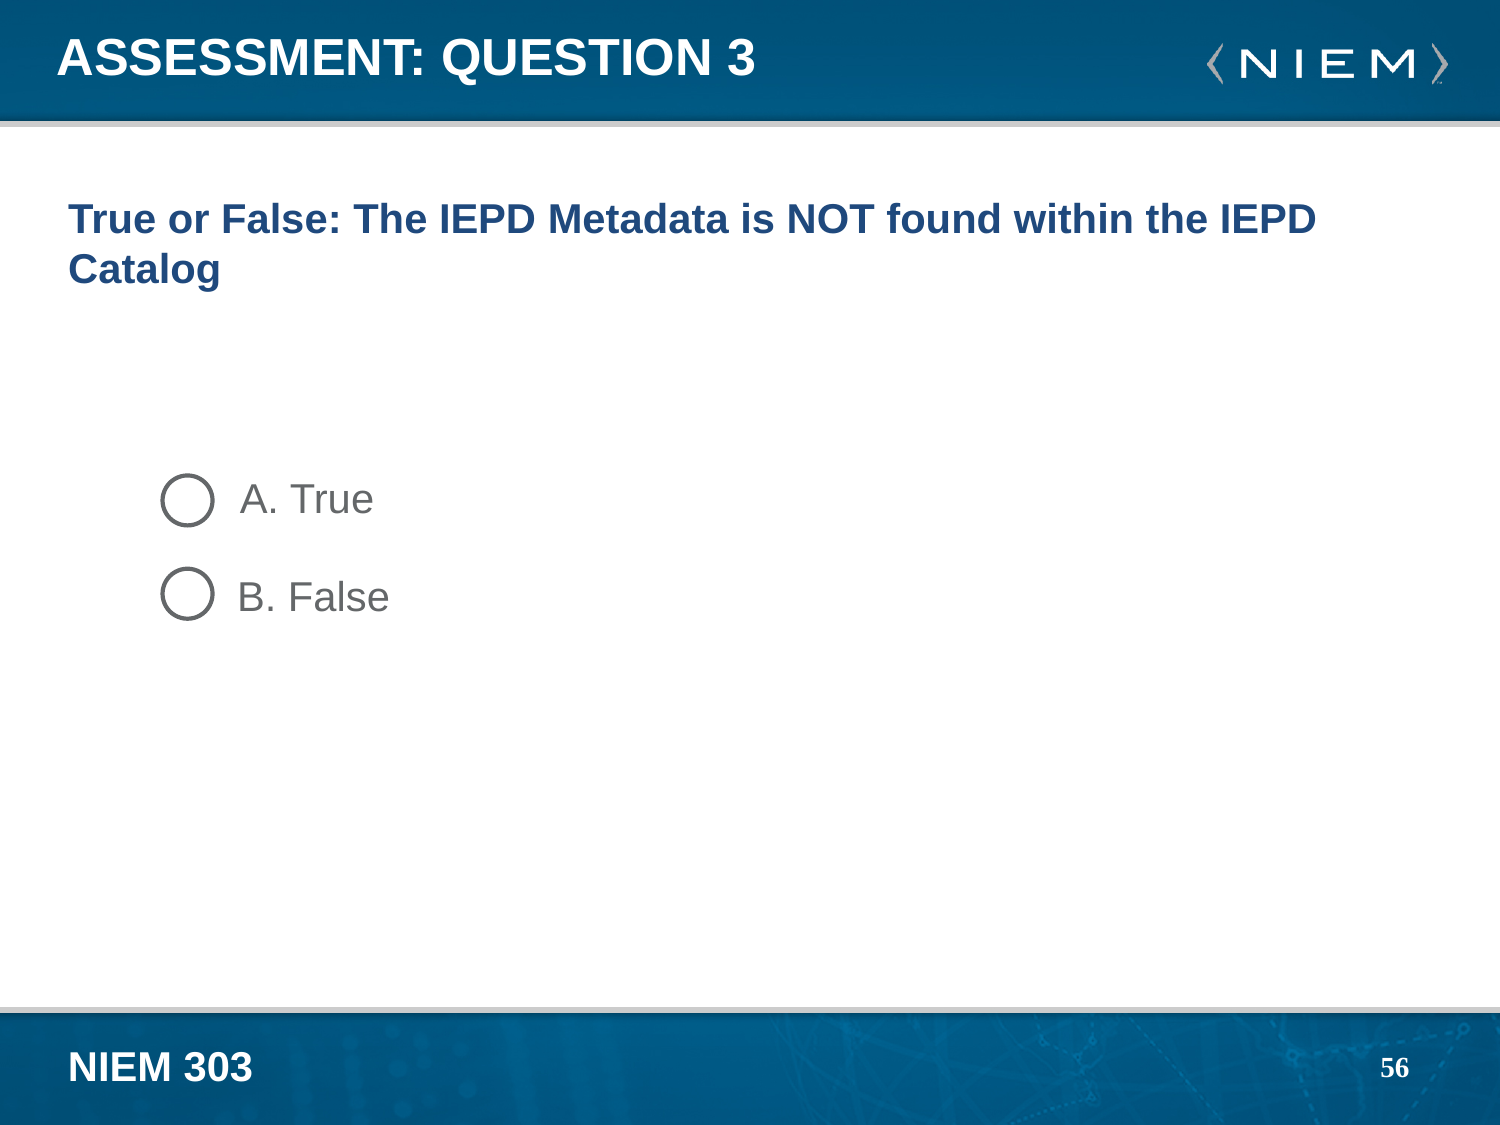

# Assessment: Question 3
True or False: The IEPD Metadata is NOT found within the IEPD Catalog
A. True

B. False

56